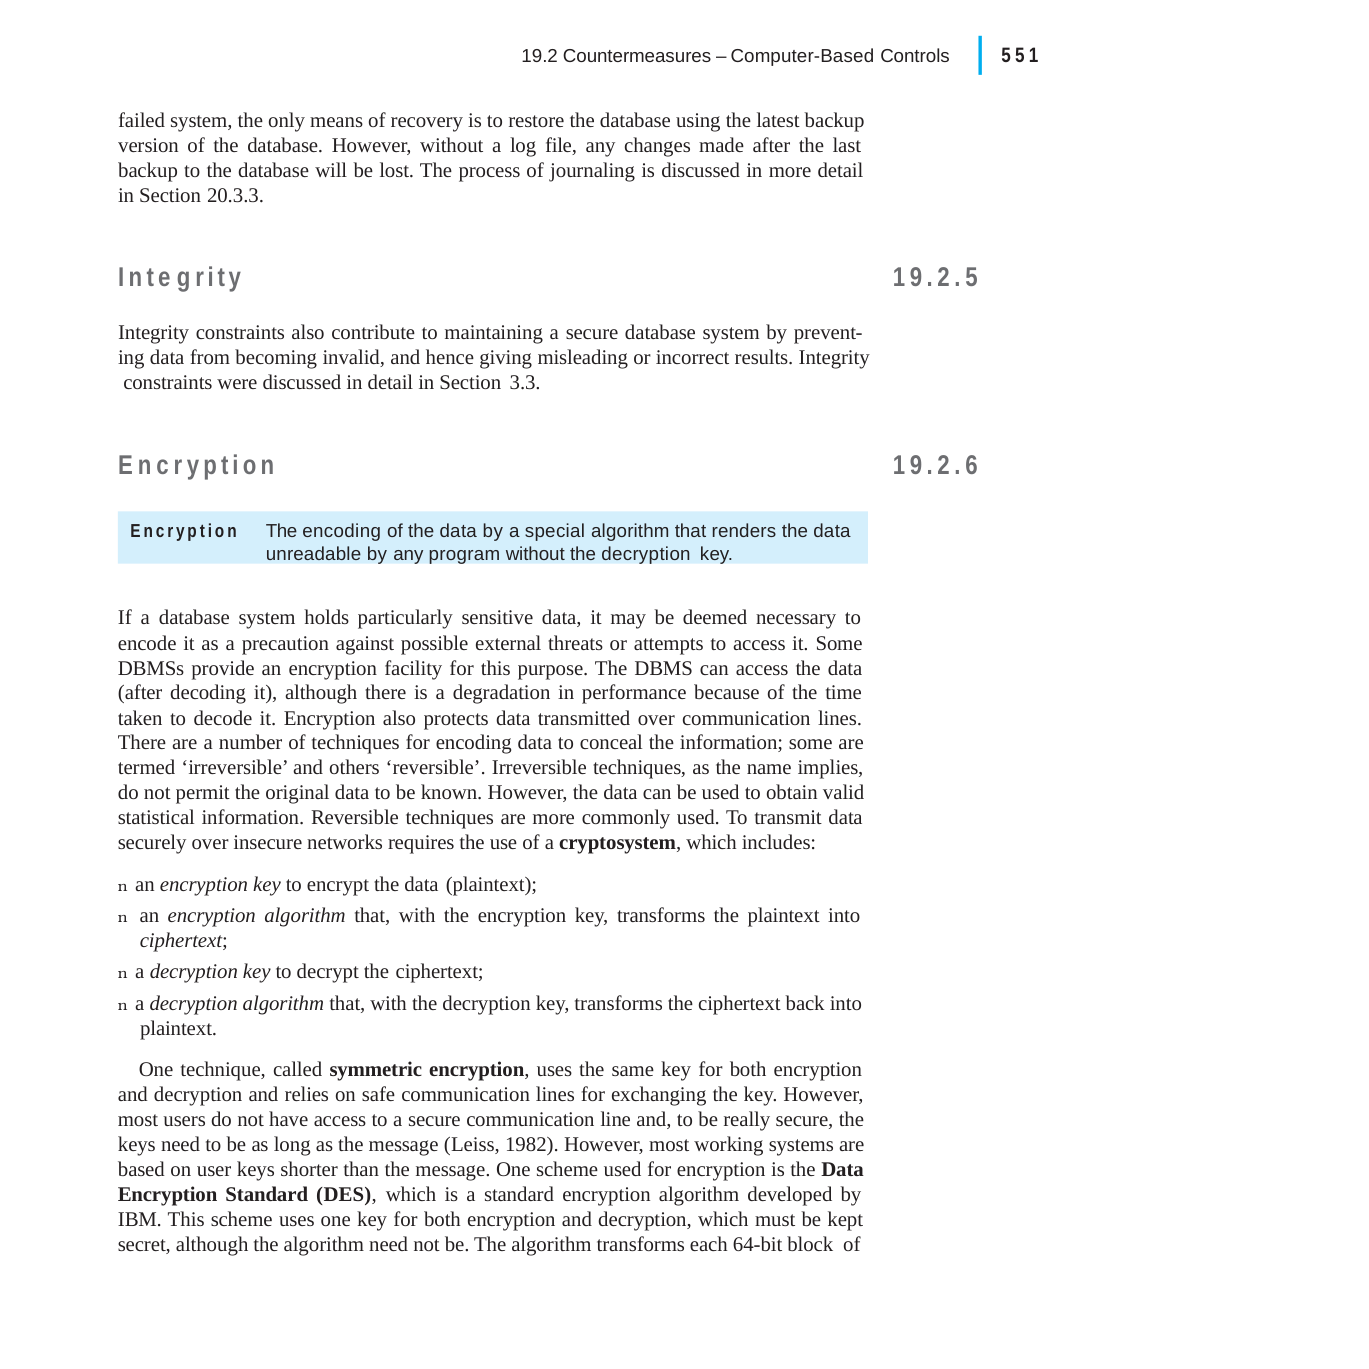

|
551
19.2 Countermeasures – Computer-Based Controls
failed system, the only means of recovery is to restore the database using the latest backup  version of the database. However, without a log file, any changes made after the last  backup to the database will be lost. The process of journaling is discussed in more detail  in Section 20.3.3.
Integrity
19.2.5
Integrity constraints also contribute to maintaining a secure database system by prevent-  ing data from becoming invalid, and hence giving misleading or incorrect results. Integrity  constraints were discussed in detail in Section 3.3.
19.2.6
Encryption
Encryption	The encoding of the data by a special algorithm that renders the data  unreadable by any program without the decryption key.
If a database system holds particularly sensitive data, it may be deemed necessary to  encode it as a precaution against possible external threats or attempts to access it. Some  DBMSs provide an encryption facility for this purpose. The DBMS can access the data  (after decoding it), although there is a degradation in performance because of the time  taken to decode it. Encryption also protects data transmitted over communication lines.  There are a number of techniques for encoding data to conceal the information; some are  termed ‘irreversible’ and others ‘reversible’. Irreversible techniques, as the name implies,  do not permit the original data to be known. However, the data can be used to obtain valid  statistical information. Reversible techniques are more commonly used. To transmit data  securely over insecure networks requires the use of a cryptosystem, which includes:
n an encryption key to encrypt the data (plaintext);
n an encryption algorithm that, with the encryption key, transforms the plaintext into
ciphertext;
n a decryption key to decrypt the ciphertext;
n a decryption algorithm that, with the decryption key, transforms the ciphertext back into  plaintext.
One technique, called symmetric encryption, uses the same key for both encryption  and decryption and relies on safe communication lines for exchanging the key. However,  most users do not have access to a secure communication line and, to be really secure, the  keys need to be as long as the message (Leiss, 1982). However, most working systems are  based on user keys shorter than the message. One scheme used for encryption is the Data  Encryption Standard (DES), which is a standard encryption algorithm developed by  IBM. This scheme uses one key for both encryption and decryption, which must be kept  secret, although the algorithm need not be. The algorithm transforms each 64-bit block of